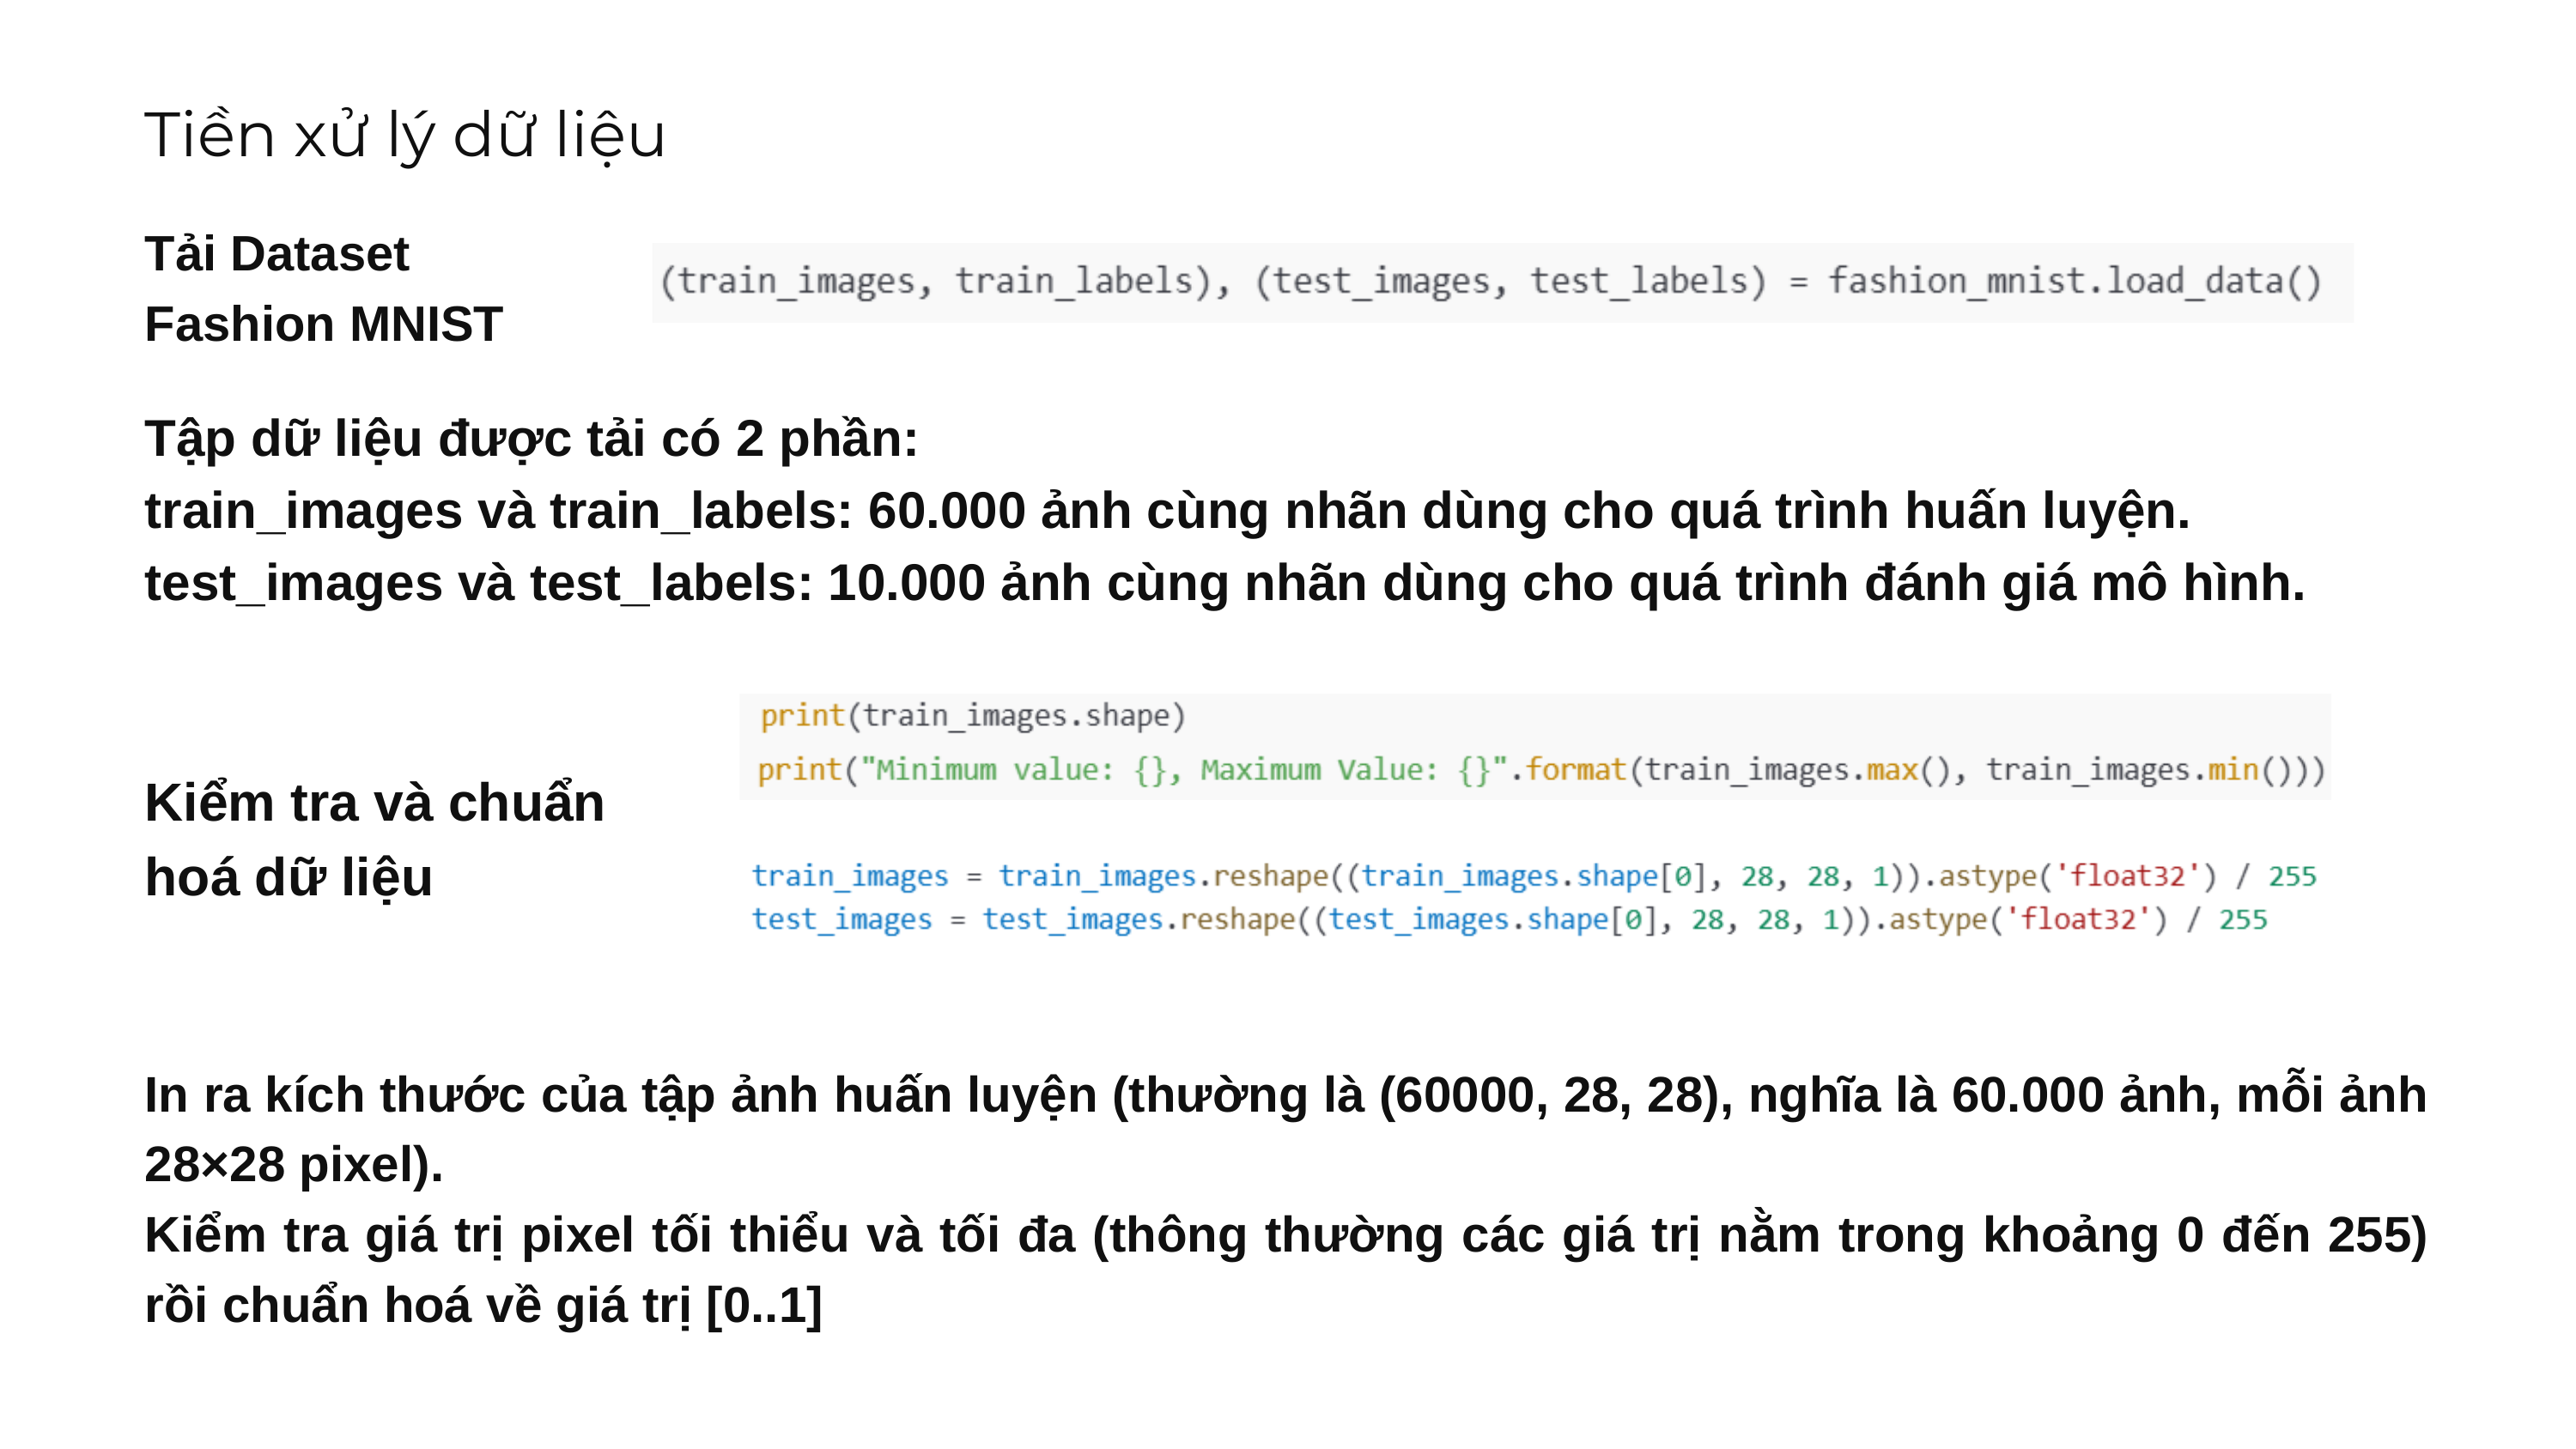

Tiền xử lý dữ liệu
Tải Dataset Fashion MNIST

Tập dữ liệu được tải có 2 phần:
train_images và train_labels: 60.000 ảnh cùng nhãn dùng cho quá trình huấn luyện.
test_images và test_labels: 10.000 ảnh cùng nhãn dùng cho quá trình đánh giá mô hình.

Kiểm tra và chuẩn hoá dữ liệu

In ra kích thước của tập ảnh huấn luyện (thường là (60000, 28, 28), nghĩa là 60.000 ảnh, mỗi ảnh 28×28 pixel).
Kiểm tra giá trị pixel tối thiểu và tối đa (thông thường các giá trị nằm trong khoảng 0 đến 255) rồi chuẩn hoá về giá trị [0..1]